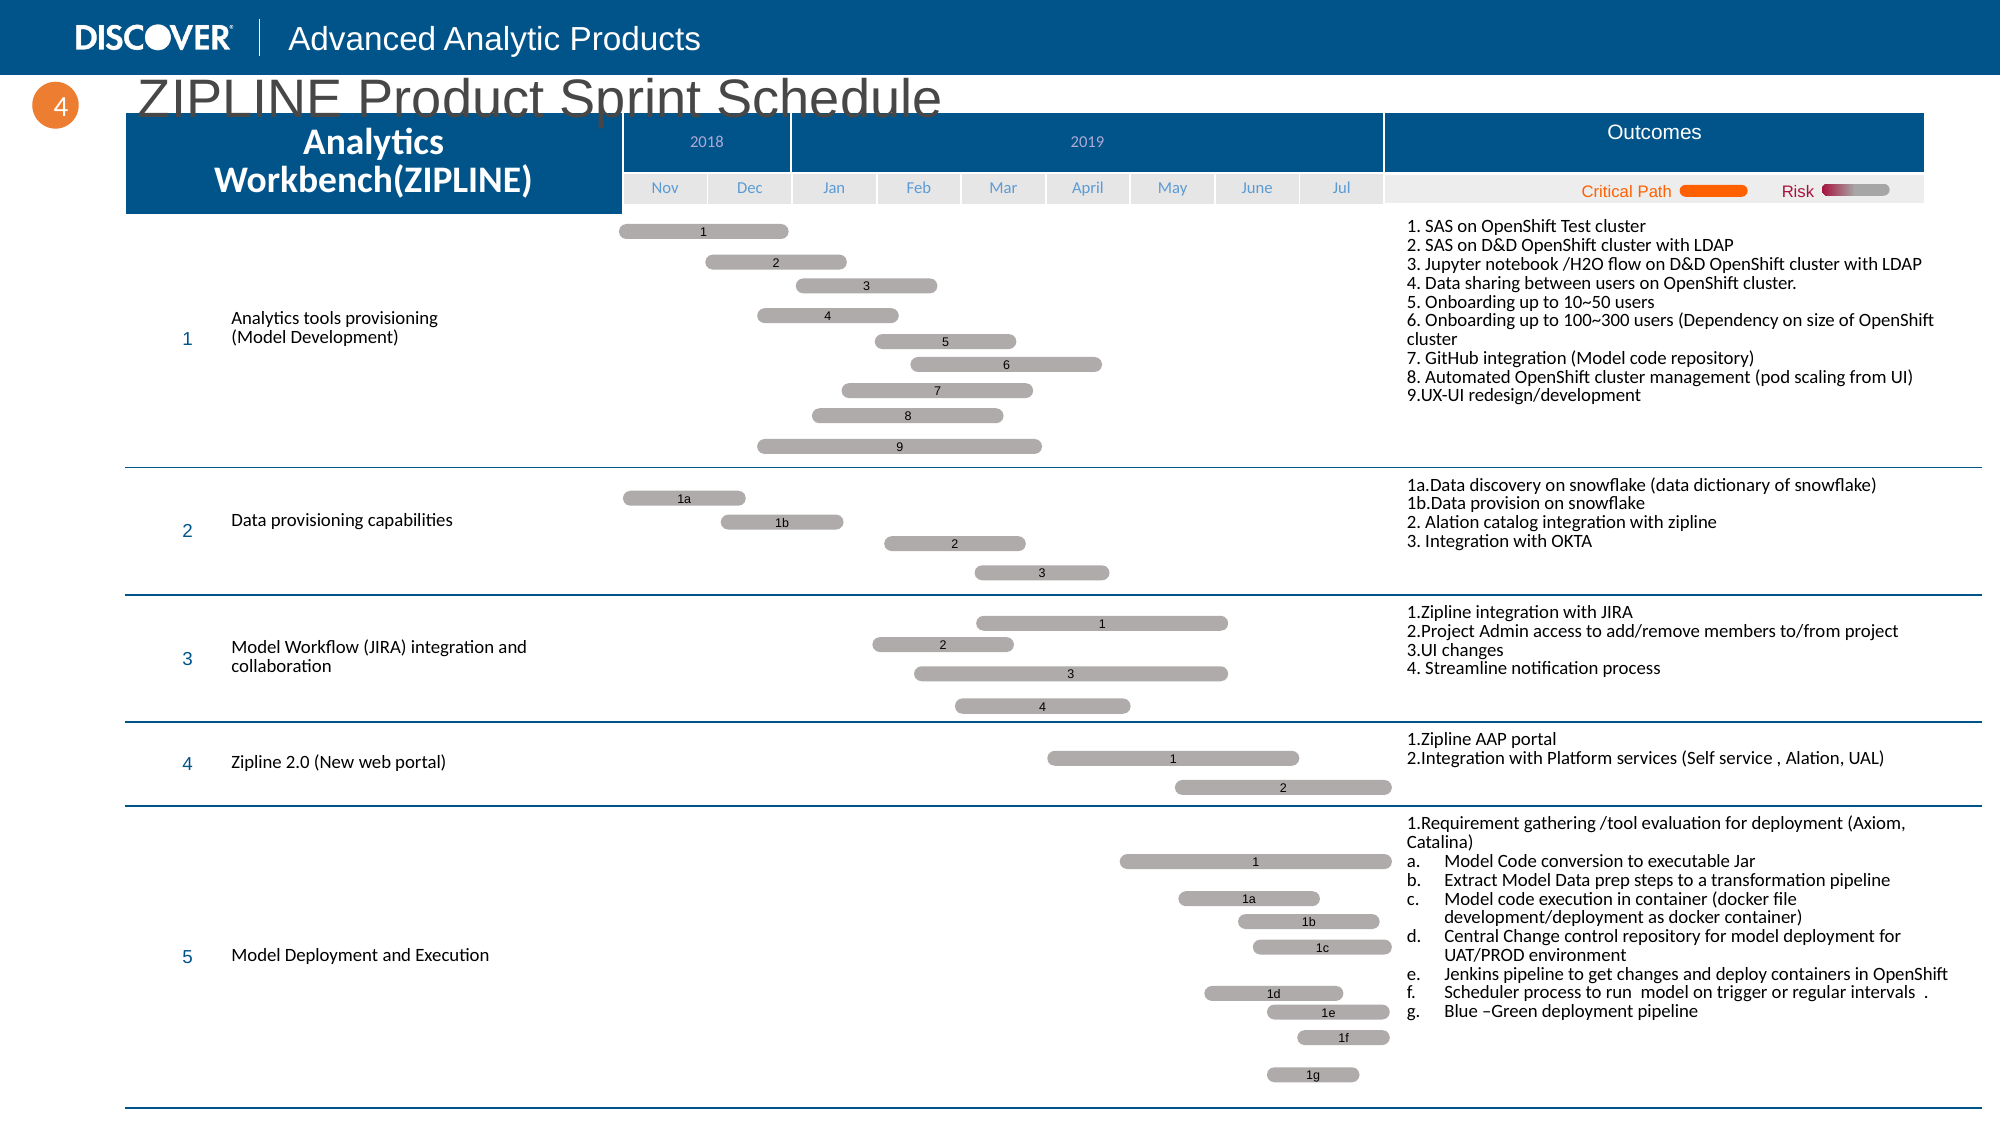

ZIPLINE Product Sprint Schedule
4
| Analytics Workbench(ZIPLINE) |
| --- |
| 2018 | 2019 | Outcomes |
| --- | --- | --- |
| Nov | Dec | Jan | Feb | Mar | April | May | June | Jul |
| --- | --- | --- | --- | --- | --- | --- | --- | --- |
|  |
| --- |
Risk

Critical Path

| 1 | Analytics tools provisioning (Model Development) |  |  |  |  |  |  |  |  |  | 1. SAS on OpenShift Test cluster 2. SAS on D&D OpenShift cluster with LDAP 3. Jupyter notebook /H2O flow on D&D OpenShift cluster with LDAP 4. Data sharing between users on OpenShift cluster. 5. Onboarding up to 10~50 users 6. Onboarding up to 100~300 users (Dependency on size of OpenShift cluster 7. GitHub integration (Model code repository) 8. Automated OpenShift cluster management (pod scaling from UI) 9.UX-UI redesign/development |
| --- | --- | --- | --- | --- | --- | --- | --- | --- | --- | --- | --- |
| 2 | Data provisioning capabilities |  |  |  |  |  |  |  |  |  | 1a.Data discovery on snowflake (data dictionary of snowflake) 1b.Data provision on snowflake 2. Alation catalog integration with zipline 3. Integration with OKTA |
| 3 | Model Workflow (JIRA) integration and collaboration |  |  |  |  |  |  |  |  |  | 1.Zipline integration with JIRA 2.Project Admin access to add/remove members to/from project 3.UI changes 4. Streamline notification process |
| 4 | Zipline 2.0 (New web portal) |  |  |  |  |  |  |  |  |  | 1.Zipline AAP portal 2.Integration with Platform services (Self service , Alation, UAL) |
| 5 | Model Deployment and Execution |  |  |  |  |  |  |  |  |  | 1.Requirement gathering /tool evaluation for deployment (Axiom, Catalina) Model Code conversion to executable Jar Extract Model Data prep steps to a transformation pipeline Model code execution in container (docker file development/deployment as docker container) Central Change control repository for model deployment for UAT/PROD environment Jenkins pipeline to get changes and deploy containers in OpenShift Scheduler process to run model on trigger or regular intervals . Blue –Green deployment pipeline |
1
2
3
4
5
6
7
8
9
1a
1b
2
3
1
2
3
4
1
2
1
1a
1b
1c
1d
1e
1f
1g